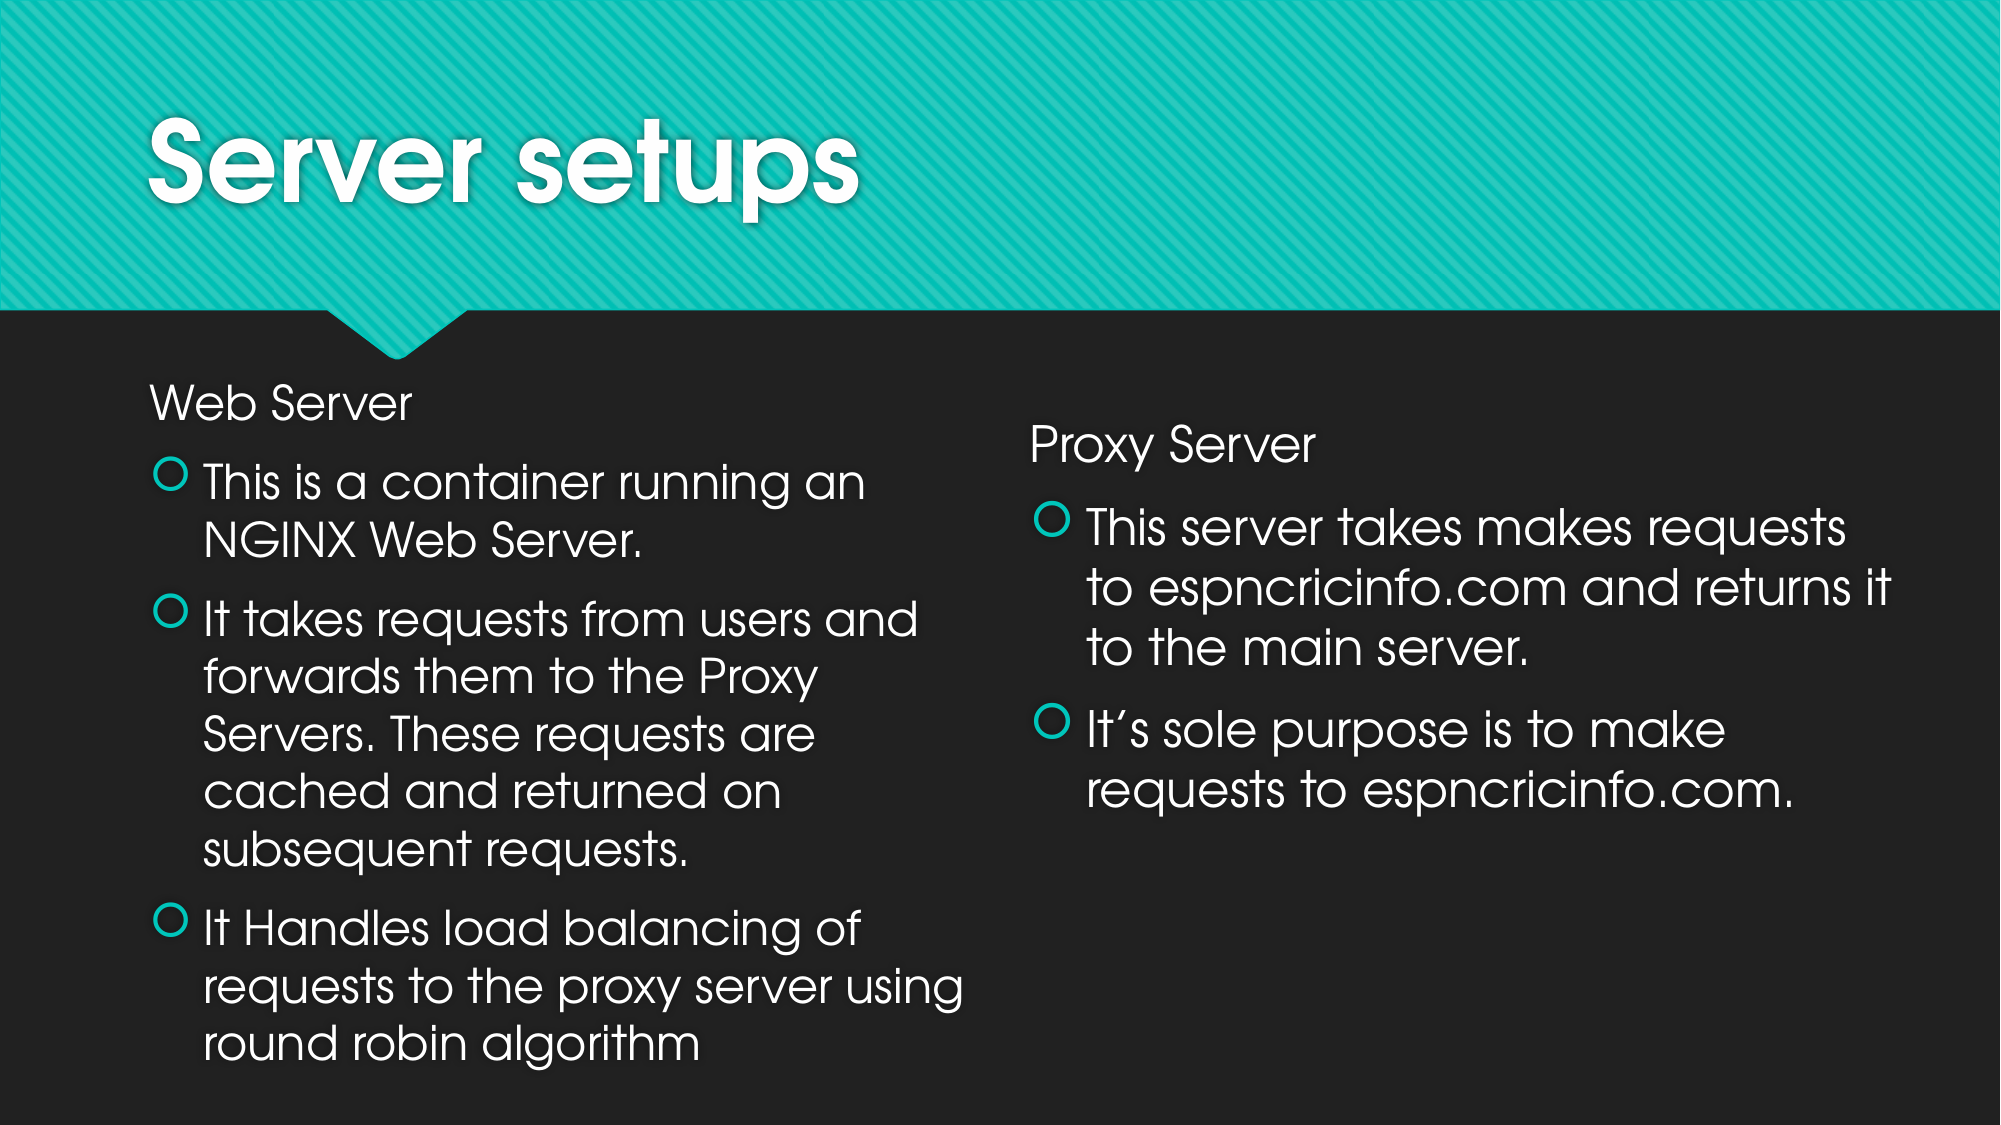

# Server setups
Web Server
This is a container running an NGINX Web Server.
It takes requests from users and forwards them to the Proxy Servers. These requests are cached and returned on subsequent requests.
It Handles load balancing of requests to the proxy server using round robin algorithm
Proxy Server
This server takes makes requests to espncricinfo.com and returns it to the main server.
It’s sole purpose is to make requests to espncricinfo.com.